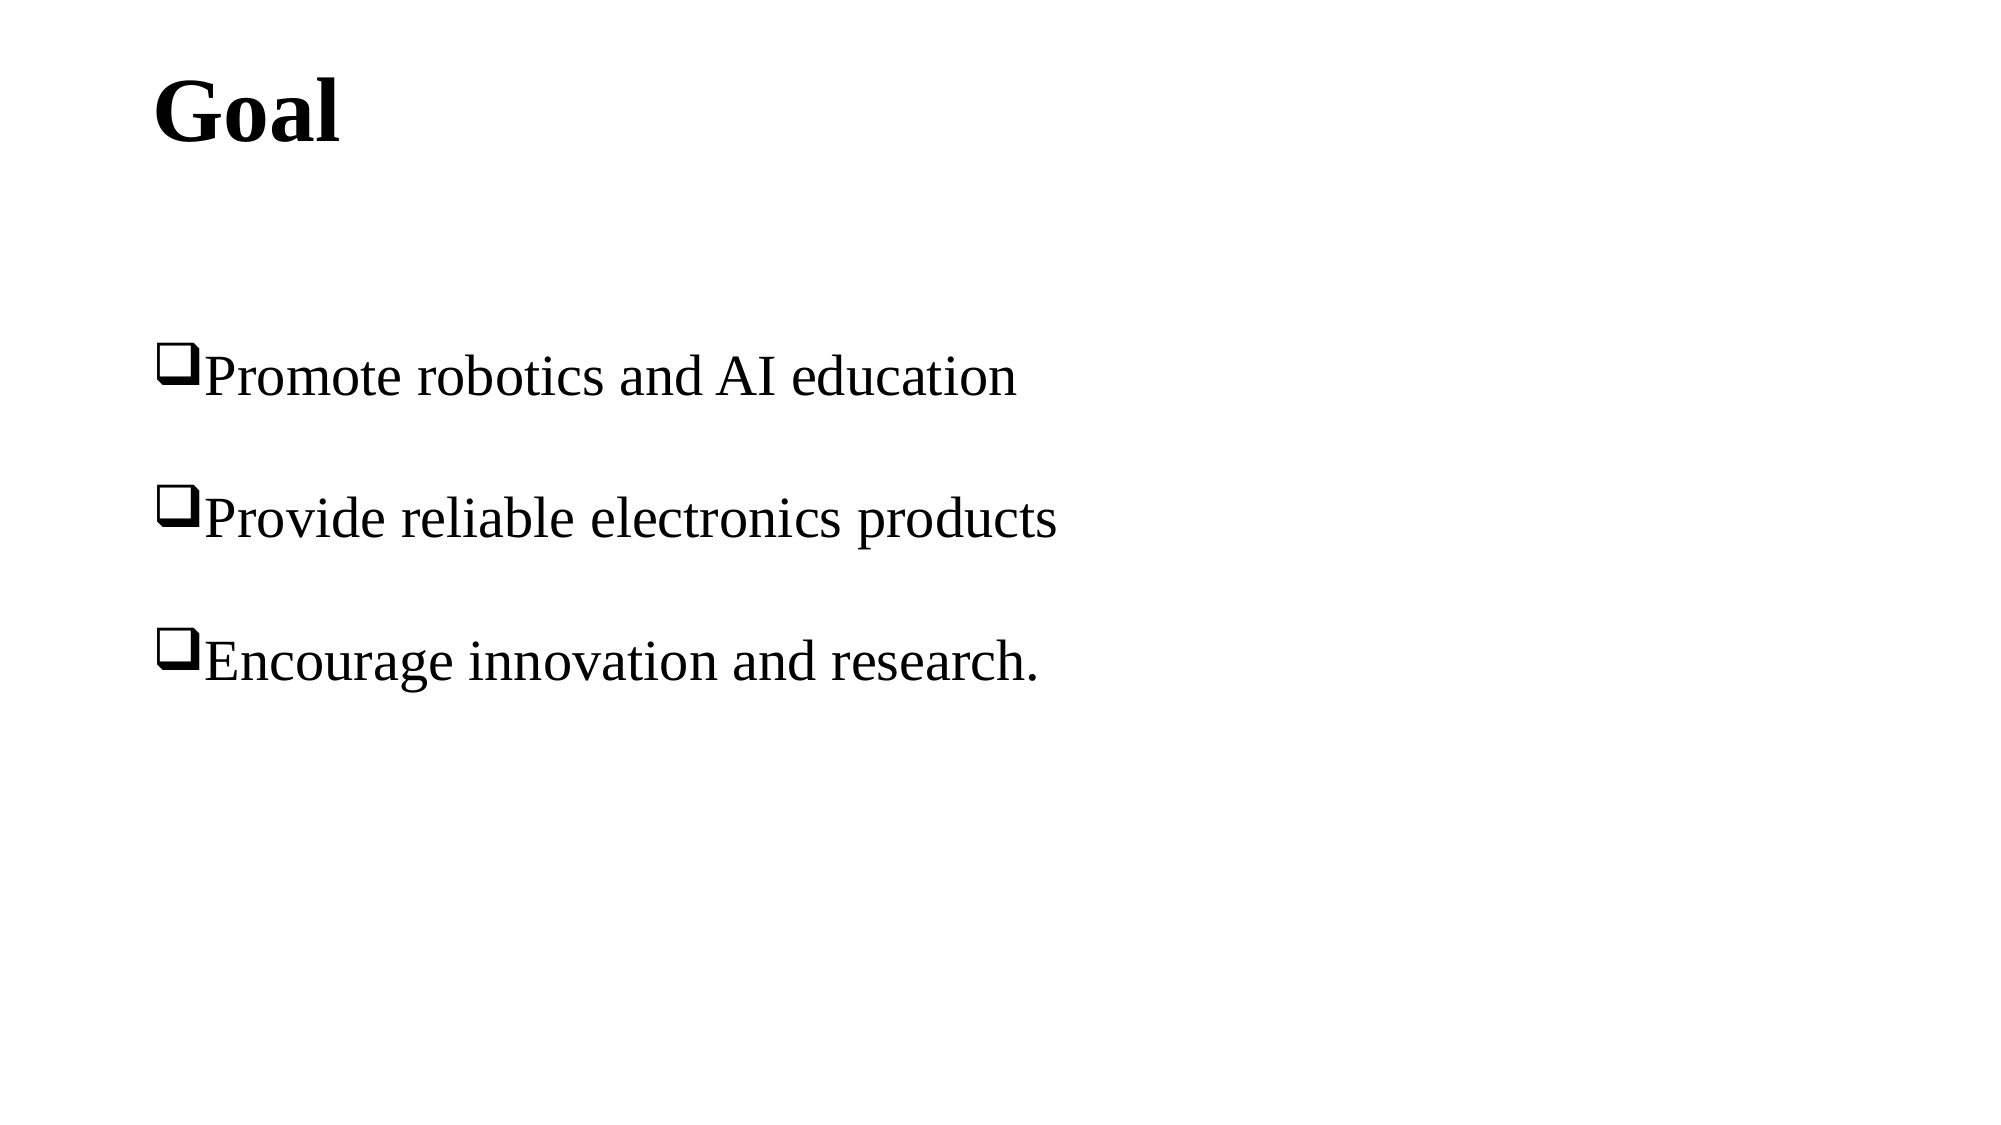

# Goal

Promote robotics and AI education
Provide reliable electronics products
Encourage innovation and research.